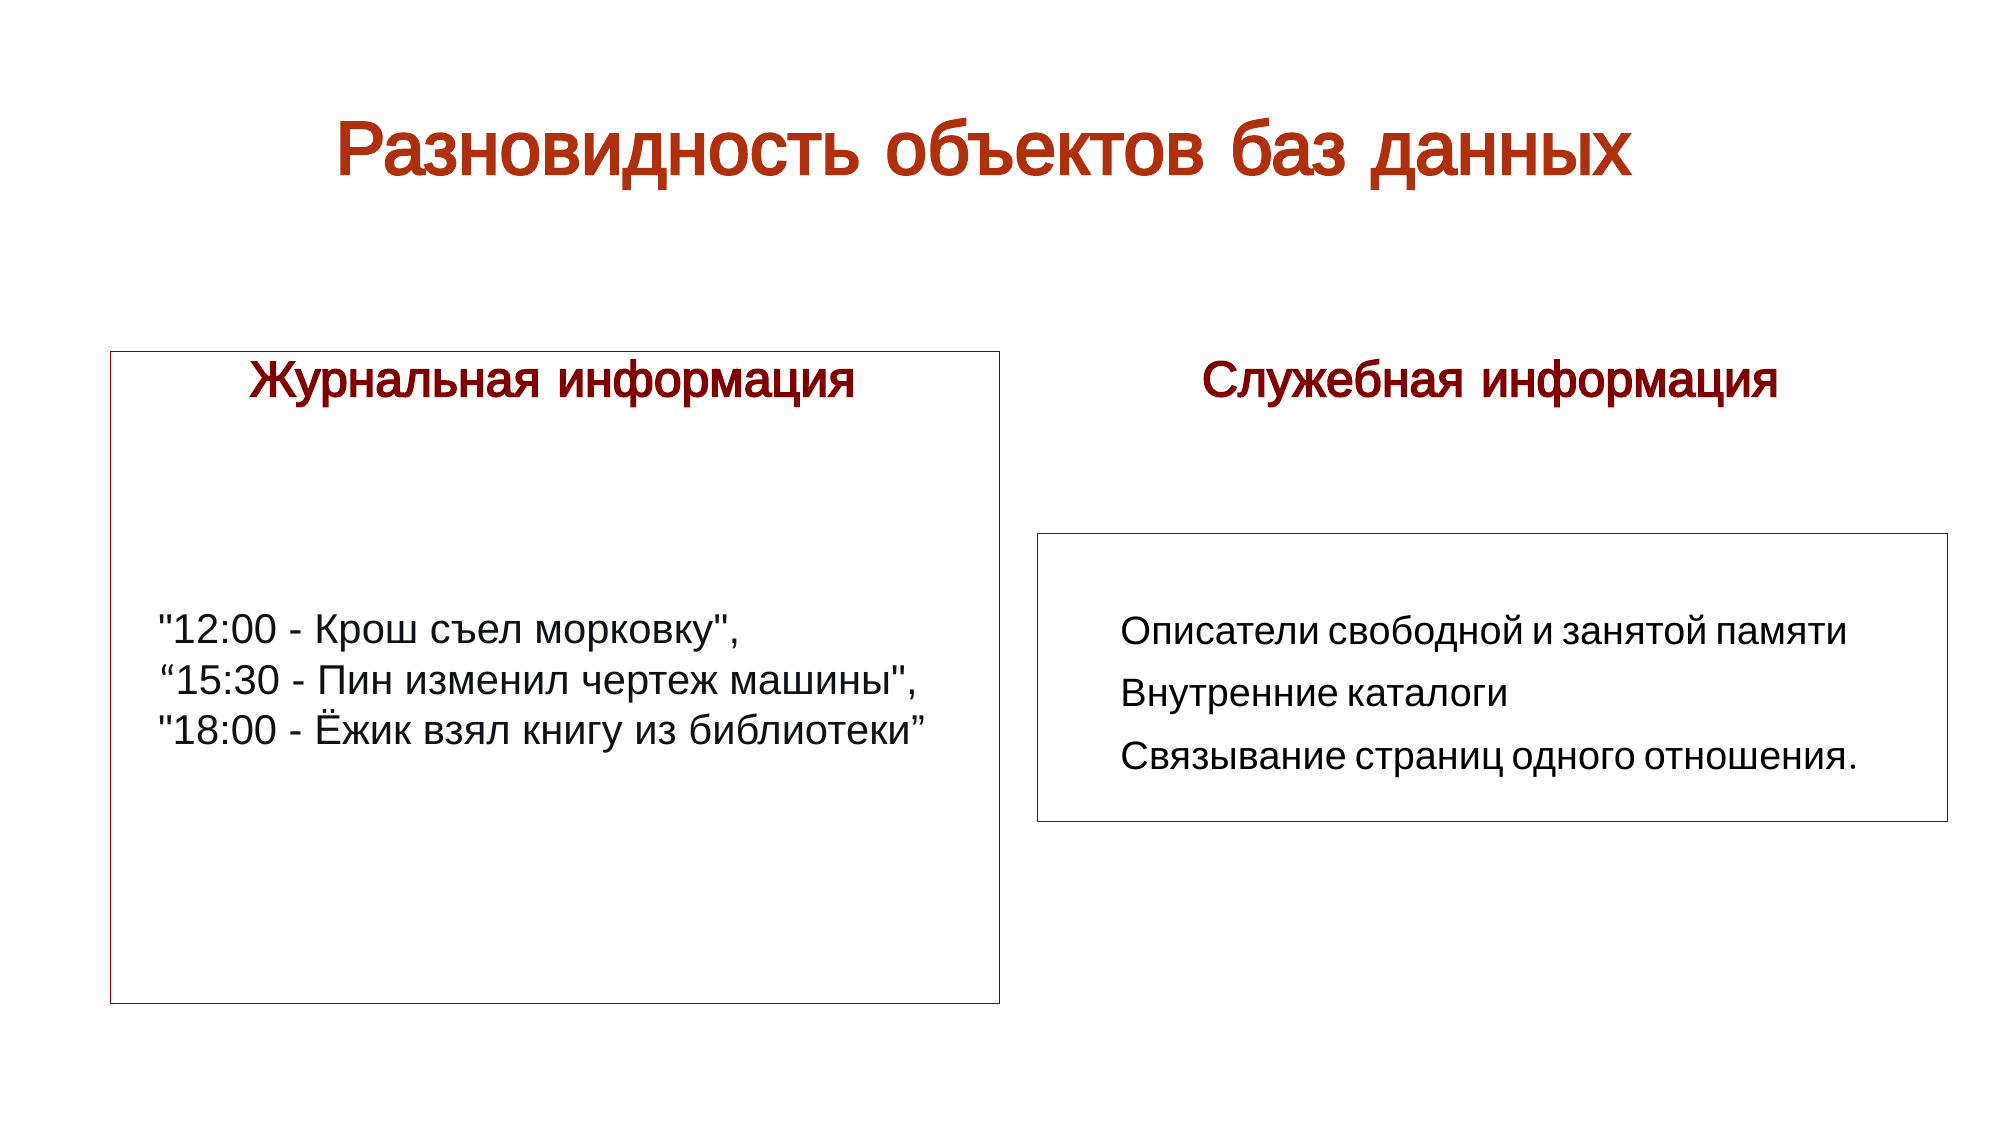

# Разновидность объектов баз данных
Журнальная информация
Служебная информация

"12:00 - Крош съел морковку",
“15:30 - Пин изменил чертеж машины",
"18:00 - Ёжик взял книгу из библиотеки”

Описатели свободной и занятой памяти
Внутренние каталоги
Связывание страниц одного отношения.